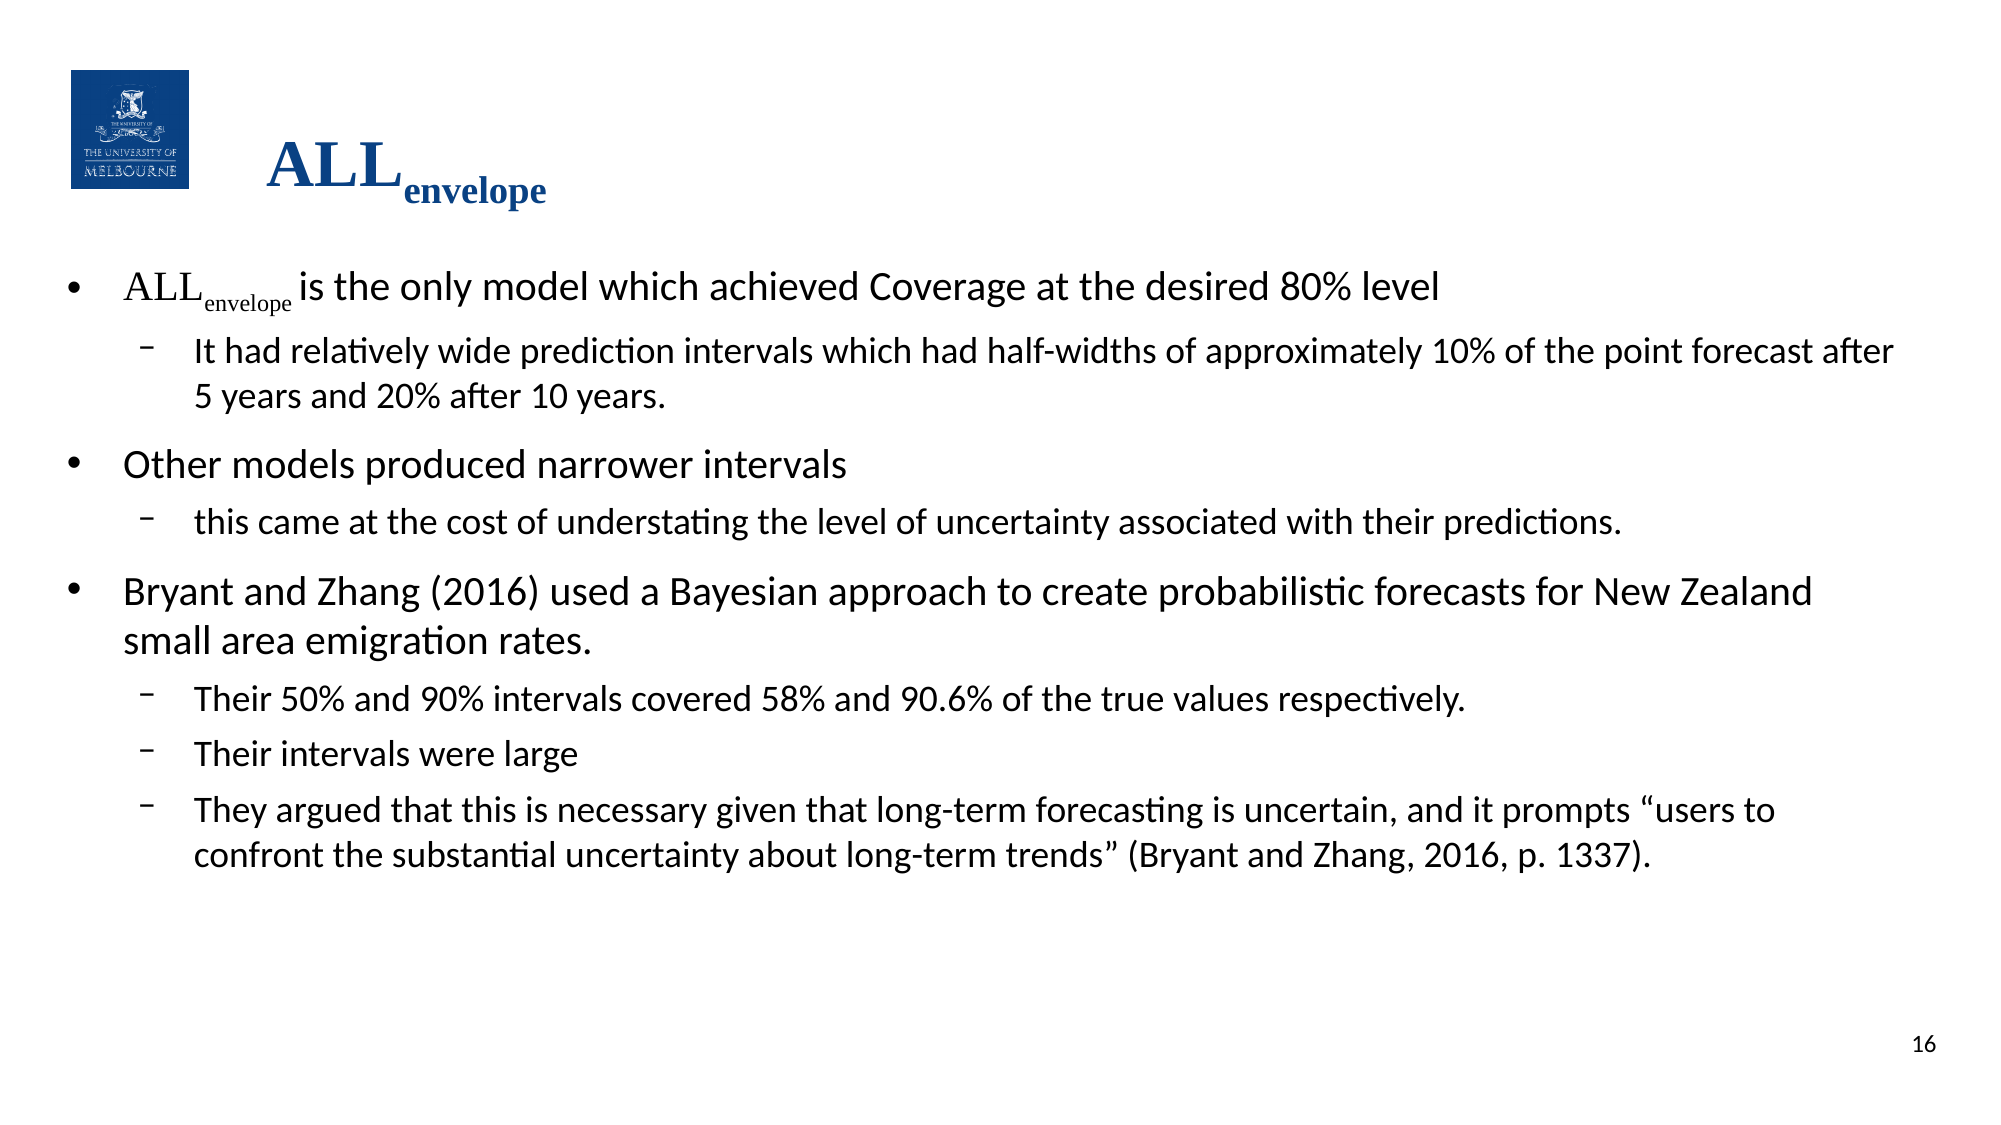

# ALLenvelope
ALLenvelope is the only model which achieved Coverage at the desired 80% level
It had relatively wide prediction intervals which had half-widths of approximately 10% of the point forecast after 5 years and 20% after 10 years.
Other models produced narrower intervals
this came at the cost of understating the level of uncertainty associated with their predictions.
Bryant and Zhang (2016) used a Bayesian approach to create probabilistic forecasts for New Zealand small area emigration rates.
Their 50% and 90% intervals covered 58% and 90.6% of the true values respectively.
Their intervals were large
They argued that this is necessary given that long-term forecasting is uncertain, and it prompts “users to confront the substantial uncertainty about long-term trends” (Bryant and Zhang, 2016, p. 1337).

16